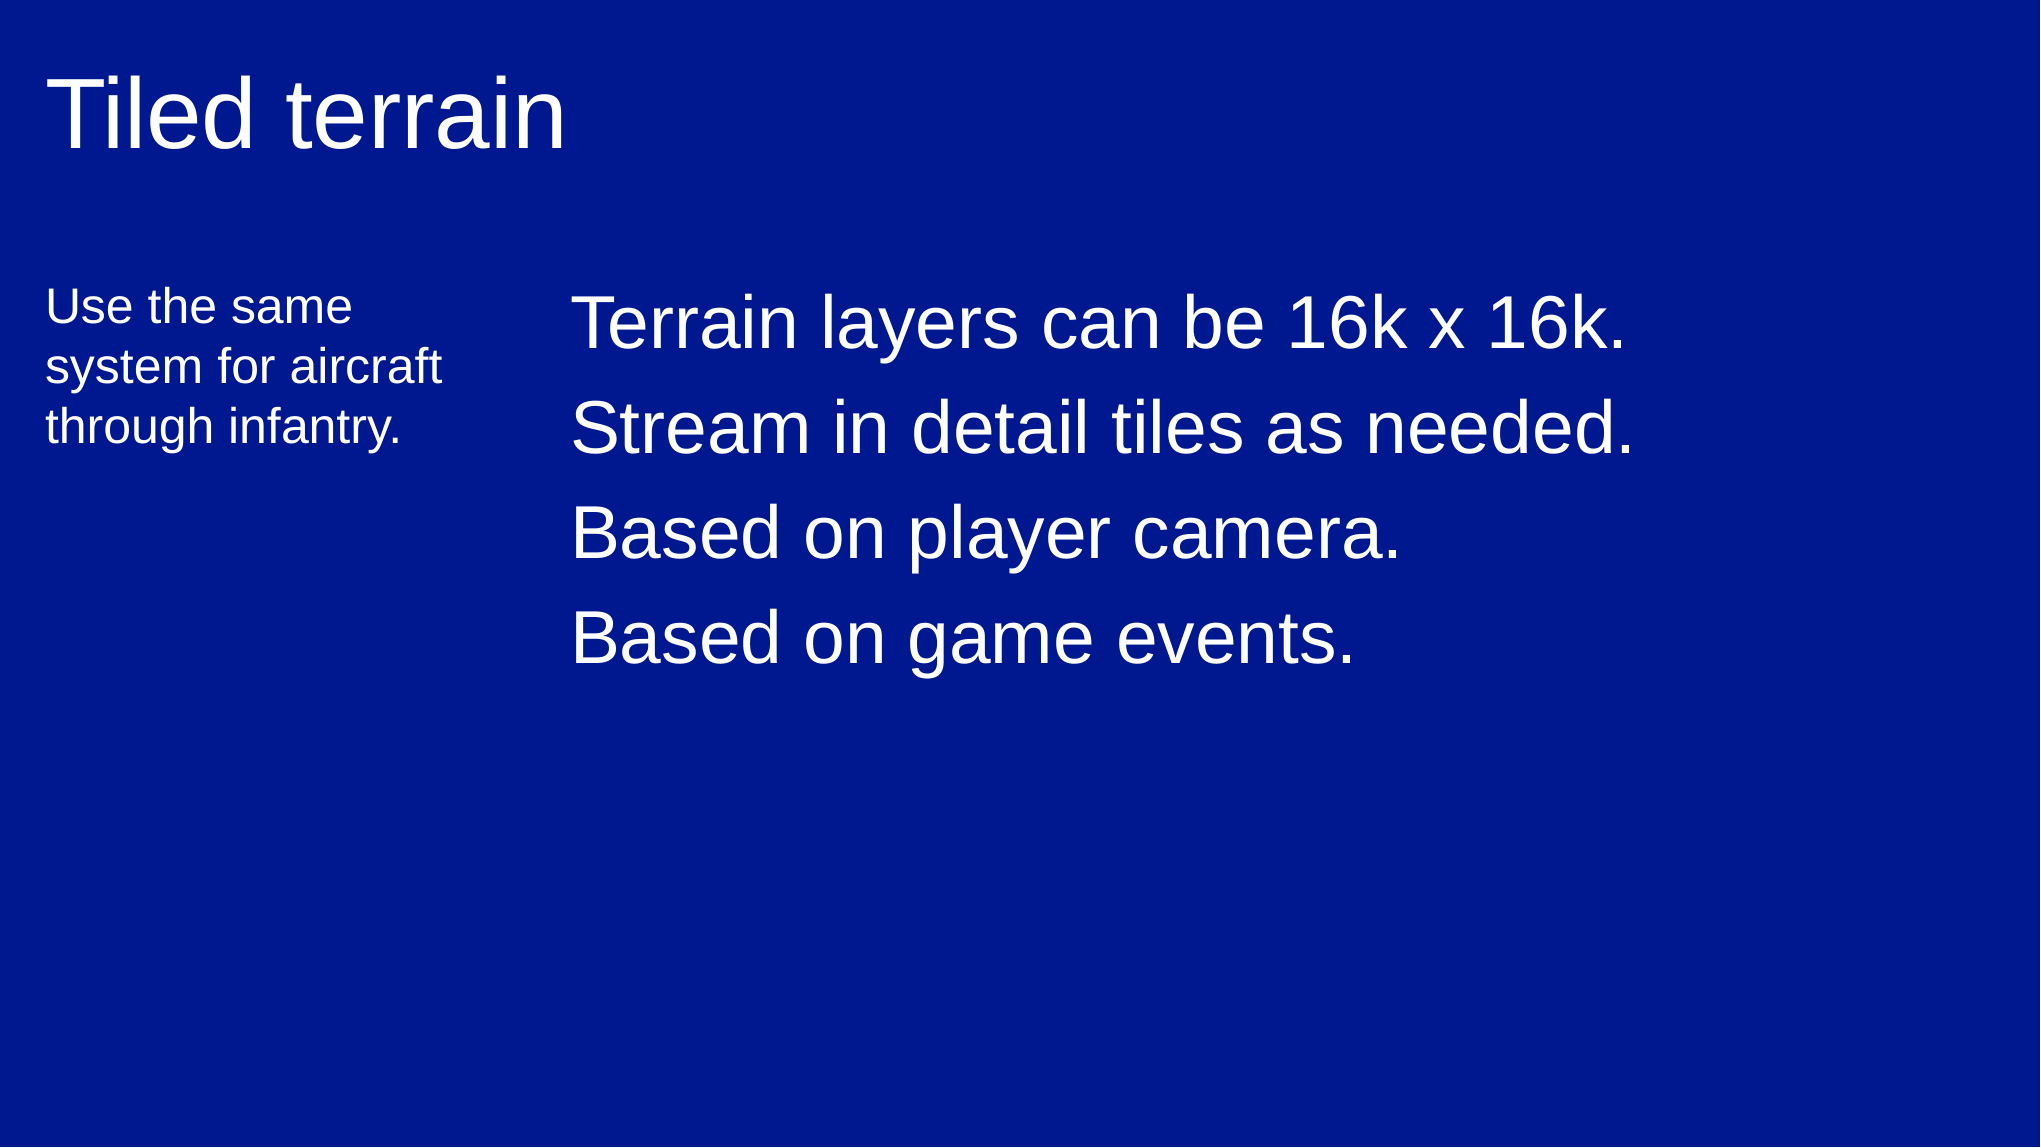

# Tiled terrain
Use the same system for aircraft through infantry.
Terrain layers can be 16k x 16k.
Stream in detail tiles as needed.
Based on player camera.
Based on game events.